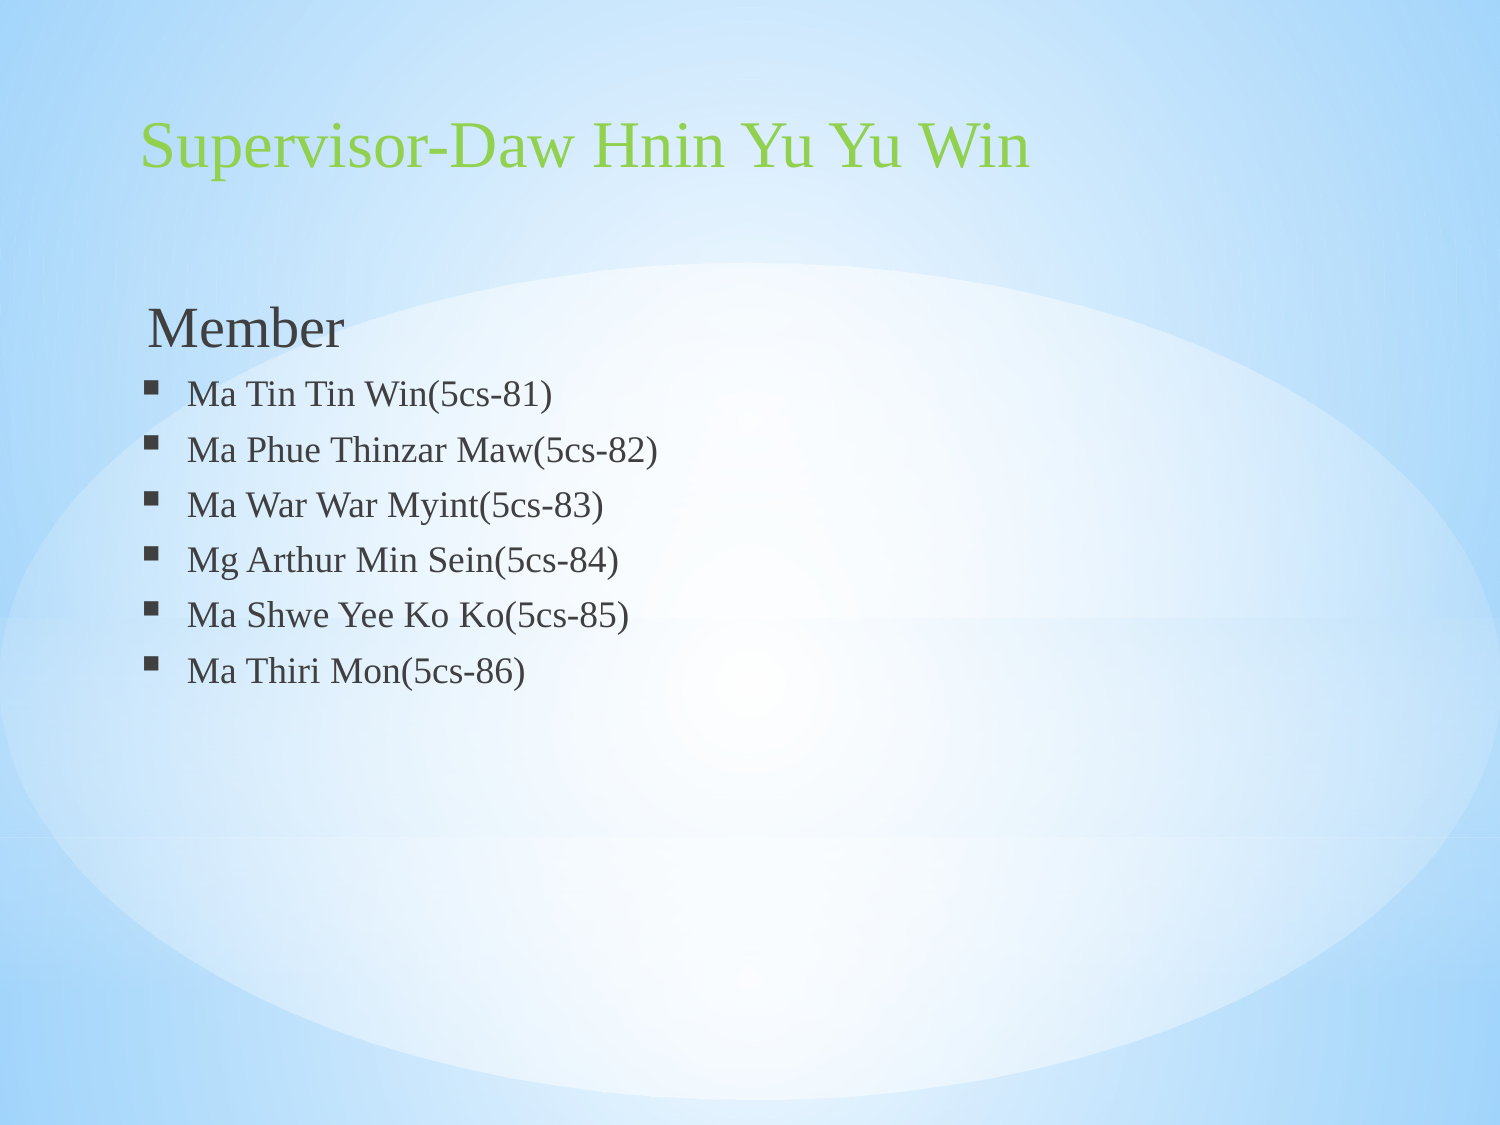

Supervisor-Daw Hnin Yu Yu Win
Member
Ma Tin Tin Win(5cs-81)
Ma Phue Thinzar Maw(5cs-82)
Ma War War Myint(5cs-83)
Mg Arthur Min Sein(5cs-84)
Ma Shwe Yee Ko Ko(5cs-85)
Ma Thiri Mon(5cs-86)